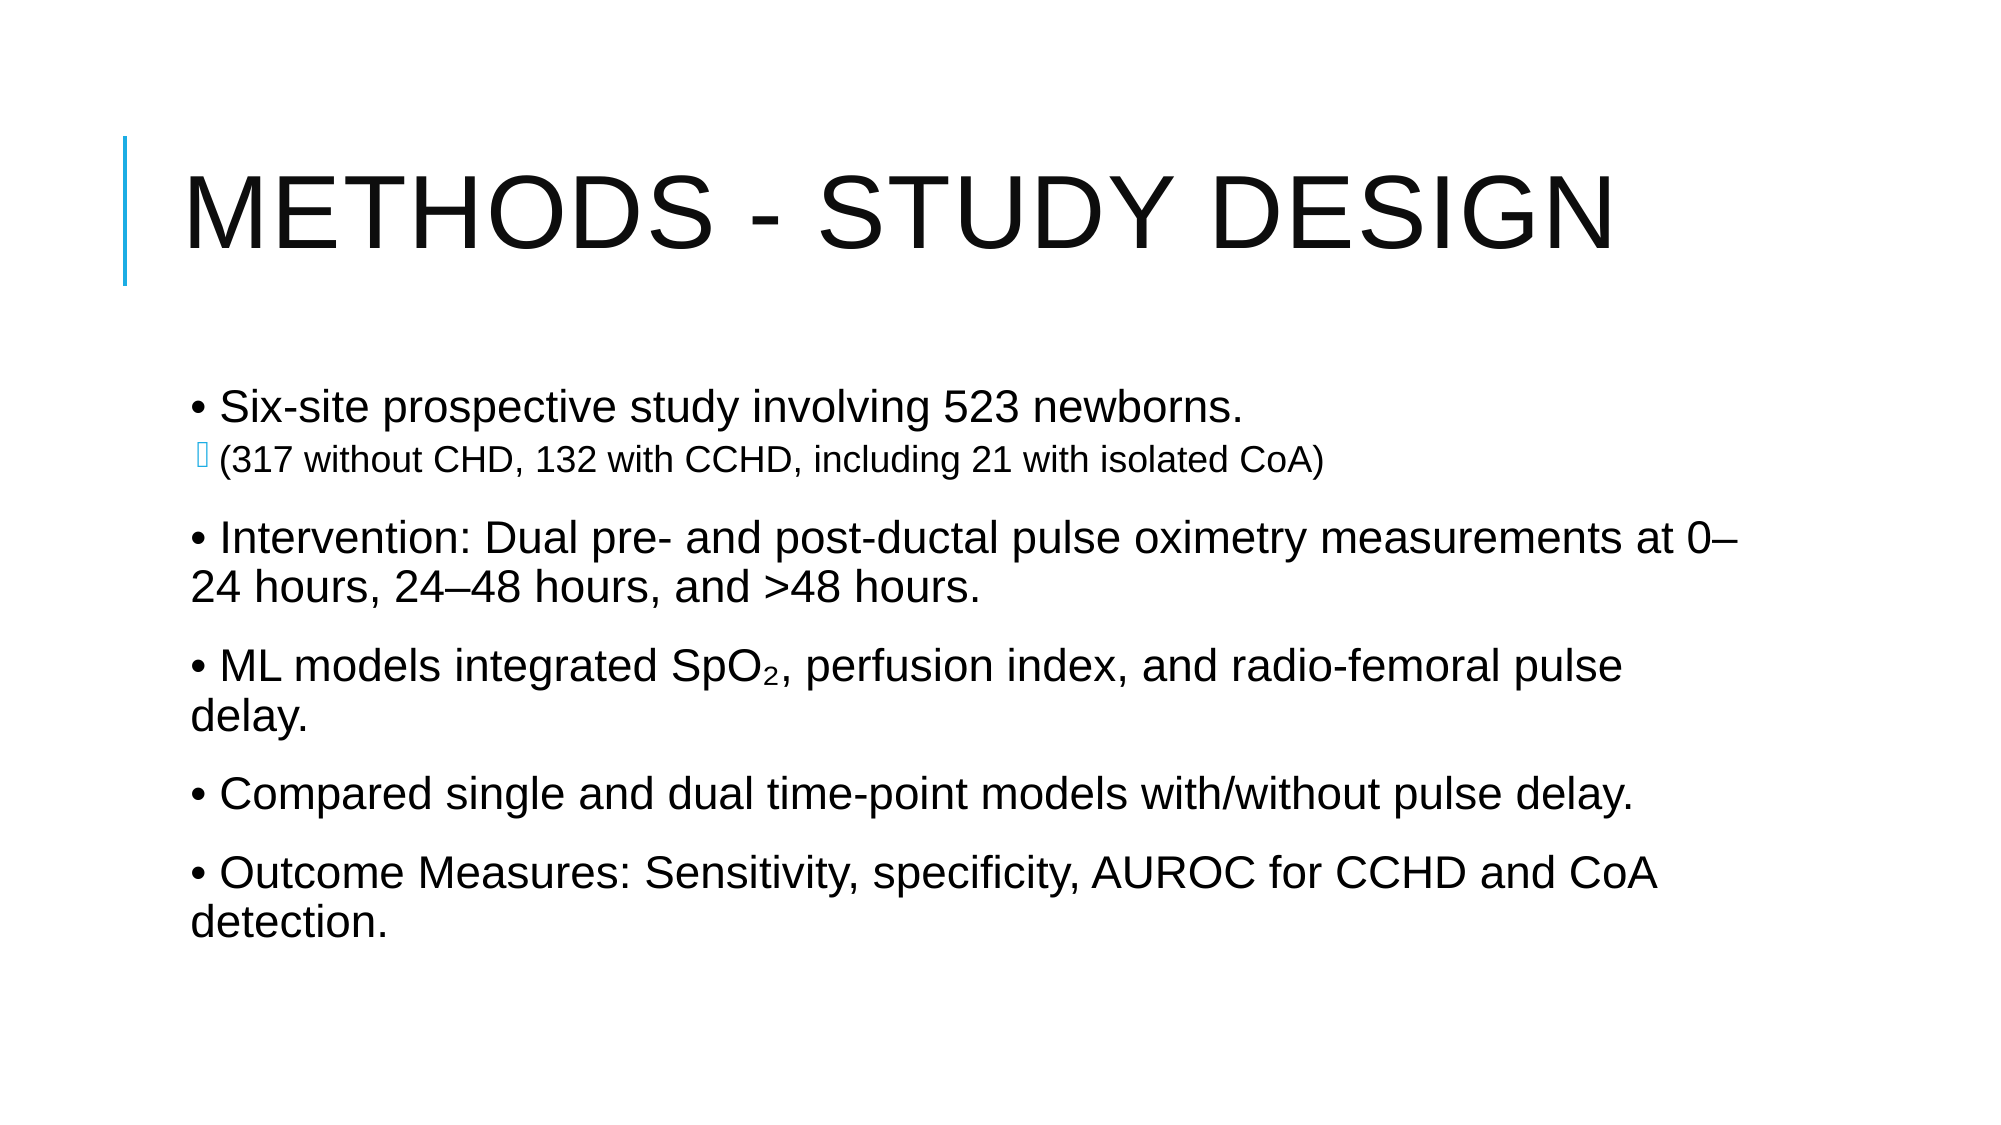

# Methods - Study Design
• Six-site prospective study involving 523 newborns.
(317 without CHD, 132 with CCHD, including 21 with isolated CoA)
• Intervention: Dual pre- and post-ductal pulse oximetry measurements at 0–24 hours, 24–48 hours, and >48 hours.
• ML models integrated SpO₂, perfusion index, and radio-femoral pulse delay.
• Compared single and dual time-point models with/without pulse delay.
• Outcome Measures: Sensitivity, specificity, AUROC for CCHD and CoA detection.